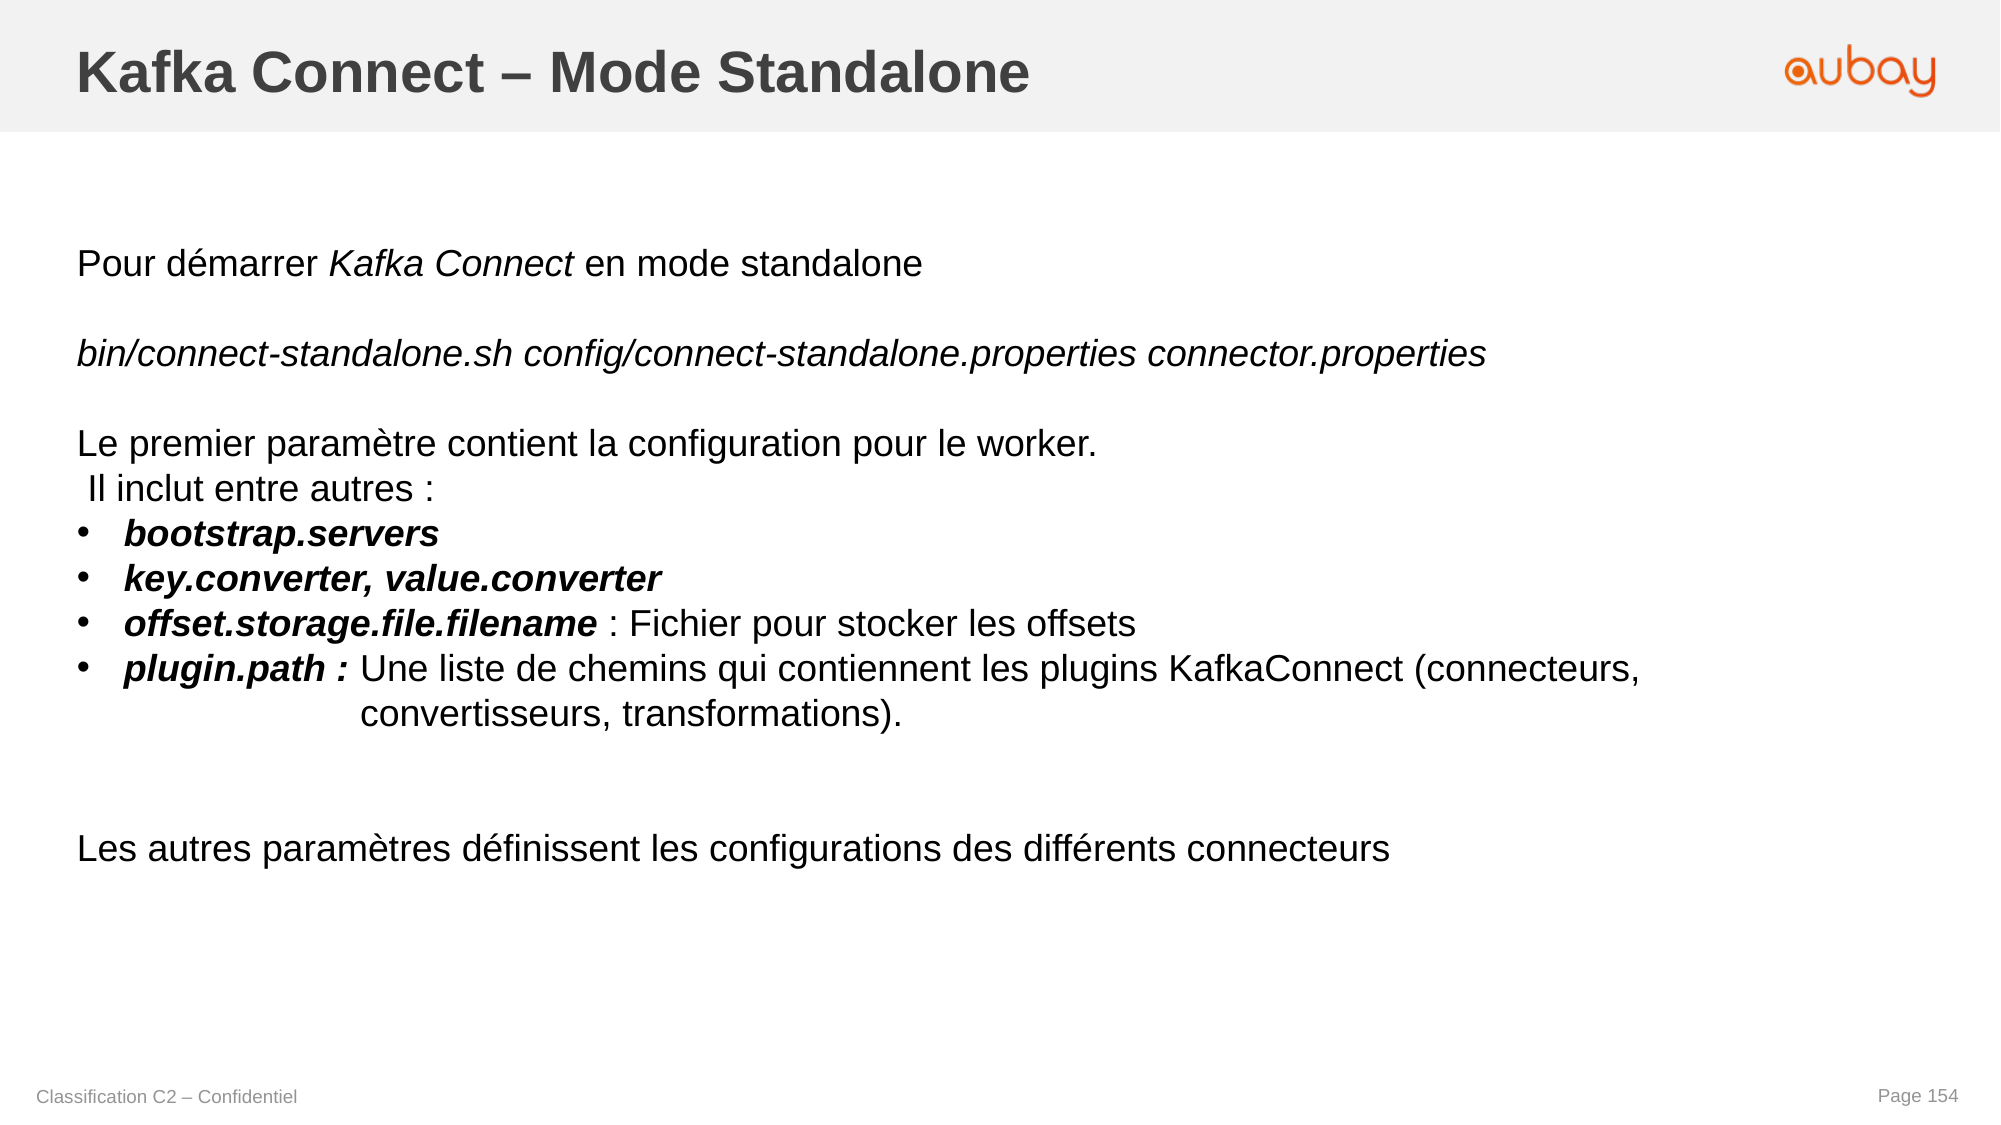

Kafka Connect – Mode Standalone

Pour démarrer Kafka Connect en mode standalone

bin/connect-standalone.sh config/connect-standalone.properties connector.properties

Le premier paramètre contient la configuration pour le worker.
 Il inclut entre autres :
bootstrap.servers
key.converter, value.converter
offset.storage.file.filename : Fichier pour stocker les offsets
plugin.path : Une liste de chemins qui contiennent les plugins KafkaConnect (connecteurs,
                           convertisseurs, transformations).

Les autres paramètres définissent les configurations des différents connecteurs